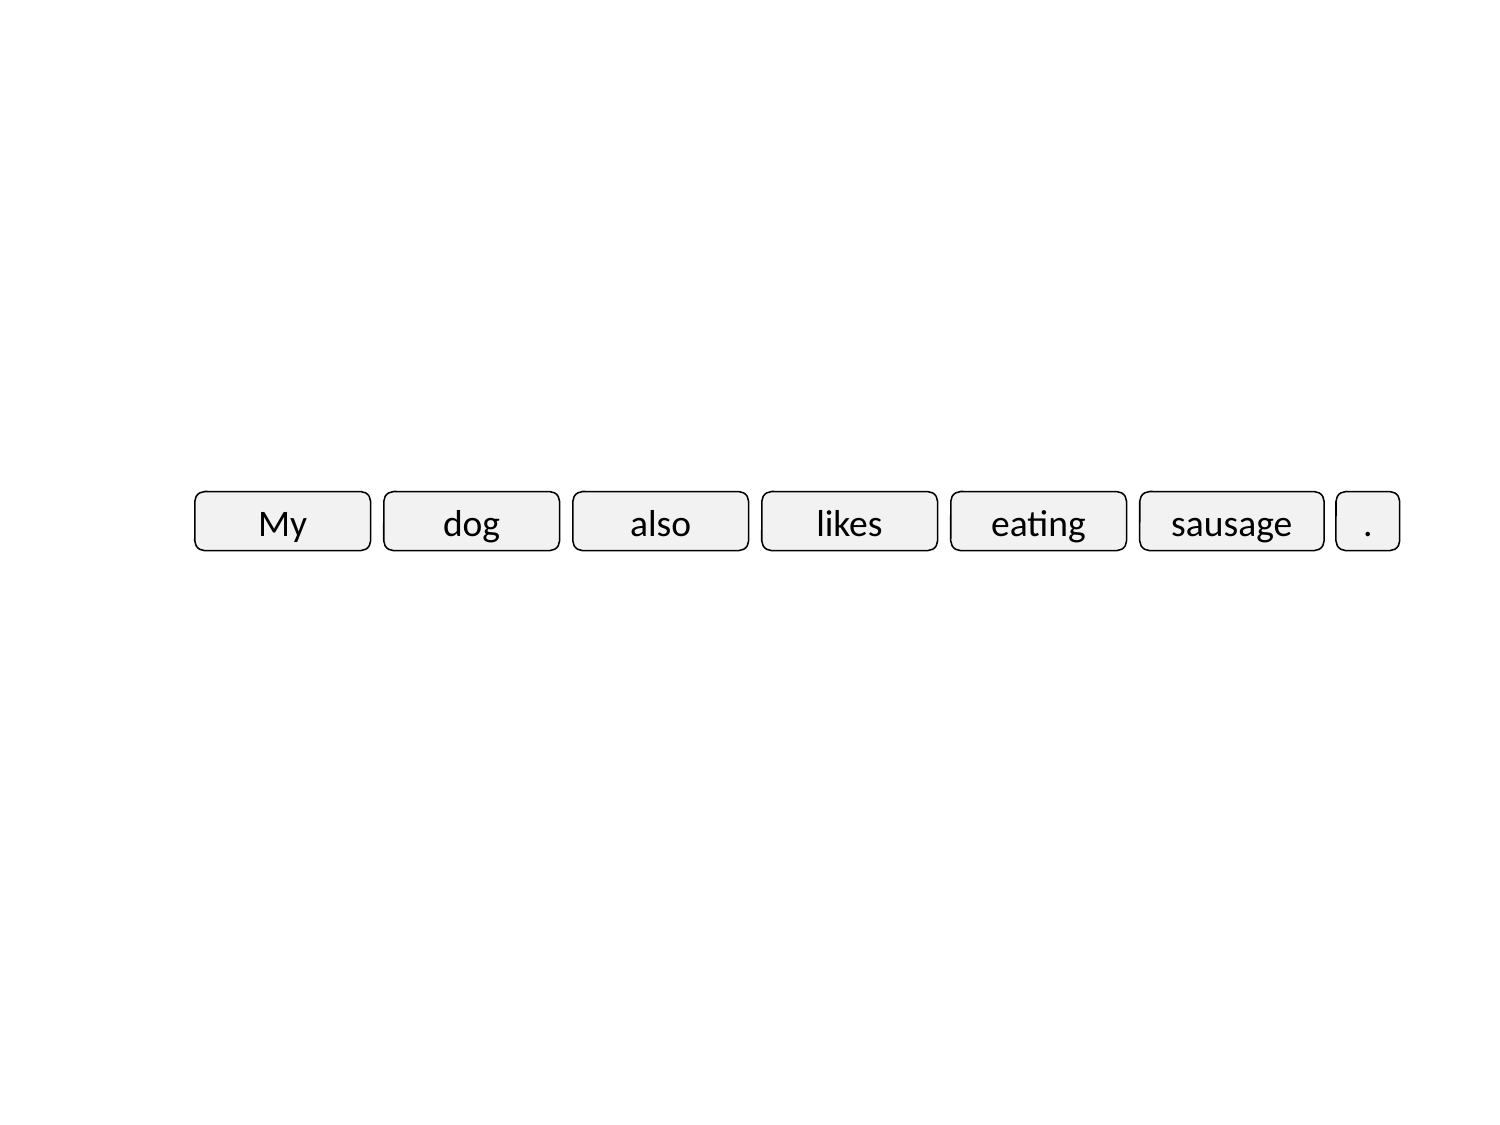

My
dog
also
likes
eating
sausage
.